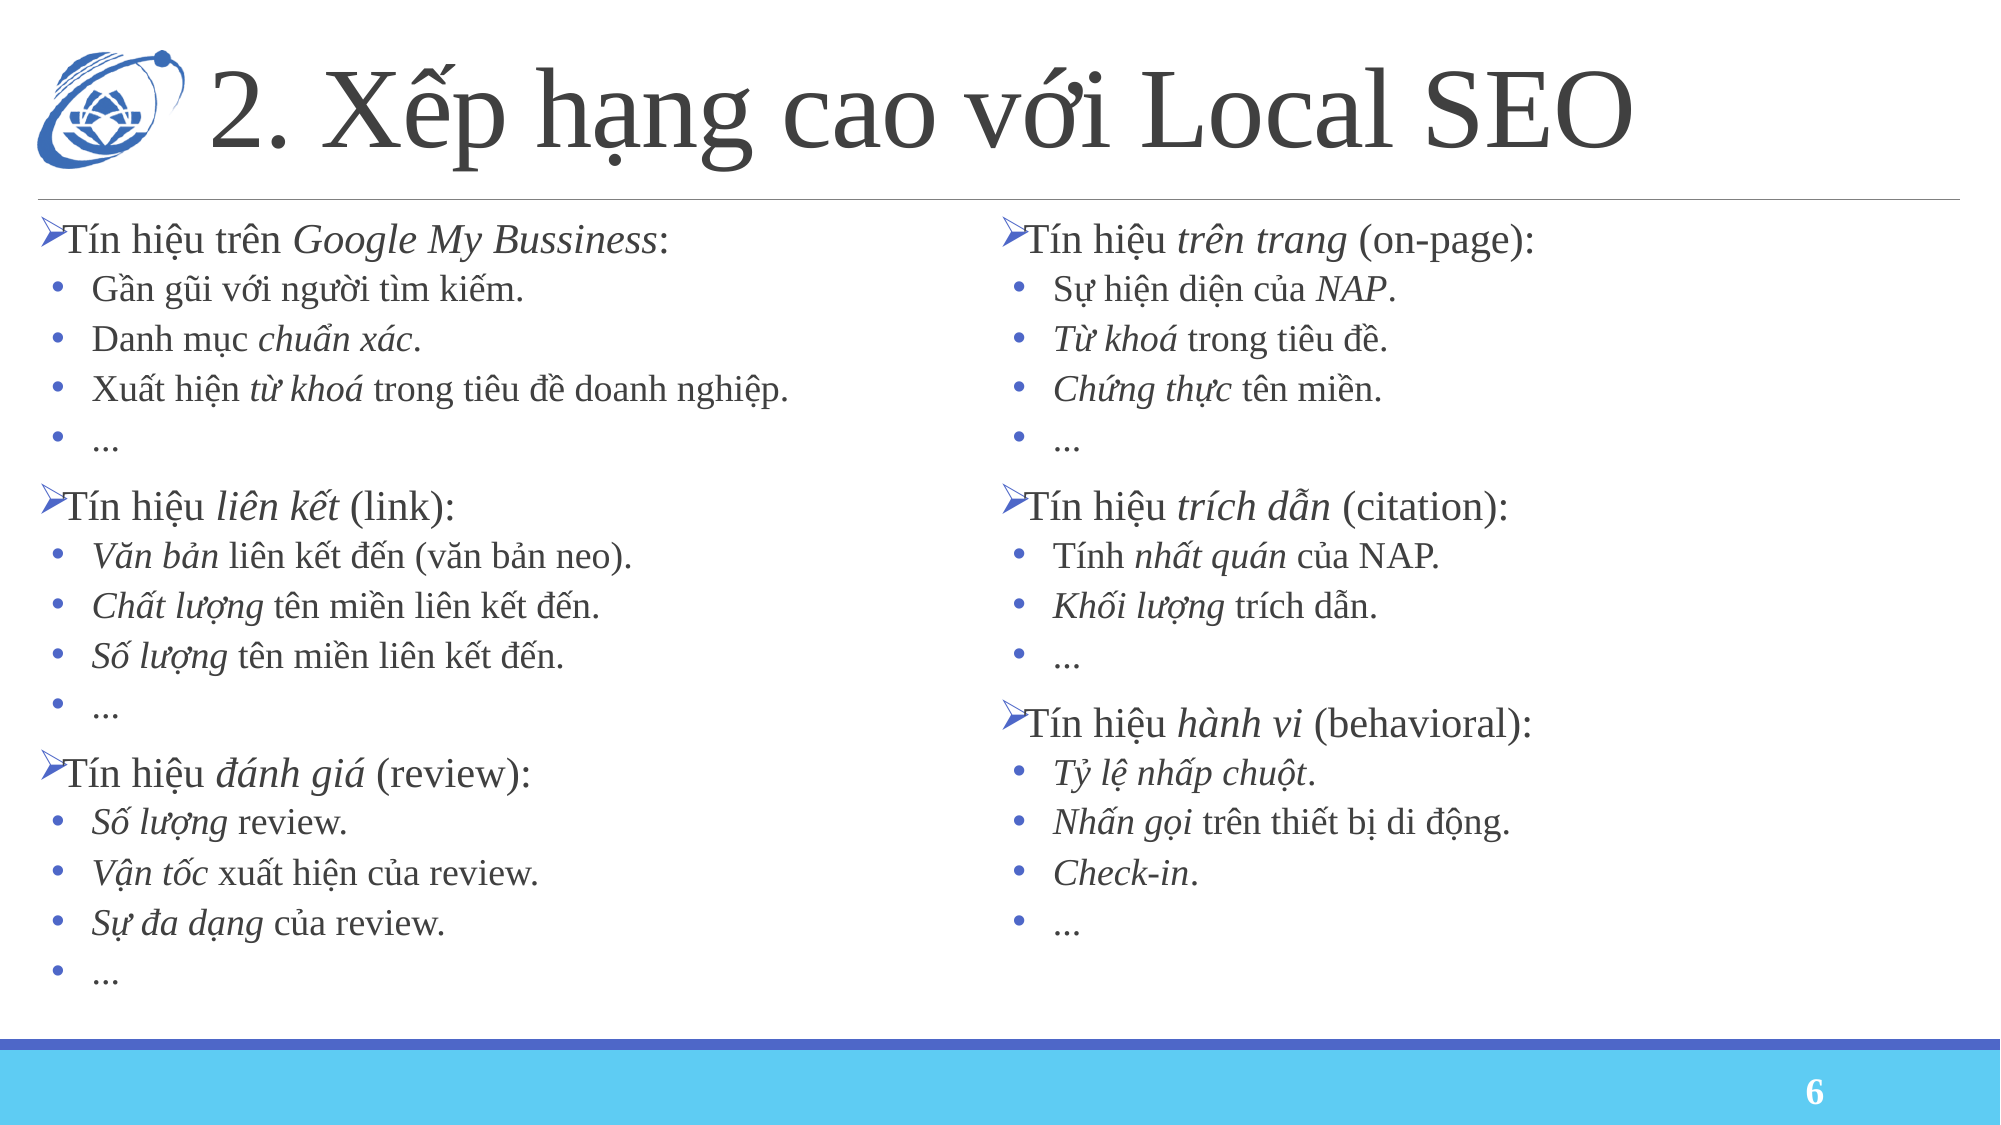

# 2. Xếp hạng cao với Local SEO
Tín hiệu trên Google My Bussiness:
Gần gũi với người tìm kiếm.
Danh mục chuẩn xác.
Xuất hiện từ khoá trong tiêu đề doanh nghiệp.
...
Tín hiệu liên kết (link):
Văn bản liên kết đến (văn bản neo).
Chất lượng tên miền liên kết đến.
Số lượng tên miền liên kết đến.
...
Tín hiệu đánh giá (review):
Số lượng review.
Vận tốc xuất hiện của review.
Sự đa dạng của review.
...
Tín hiệu trên trang (on-page):
Sự hiện diện của NAP.
Từ khoá trong tiêu đề.
Chứng thực tên miền.
...
Tín hiệu trích dẫn (citation):
Tính nhất quán của NAP.
Khối lượng trích dẫn.
...
Tín hiệu hành vi (behavioral):
Tỷ lệ nhấp chuột.
Nhấn gọi trên thiết bị di động.
Check-in.
...
6